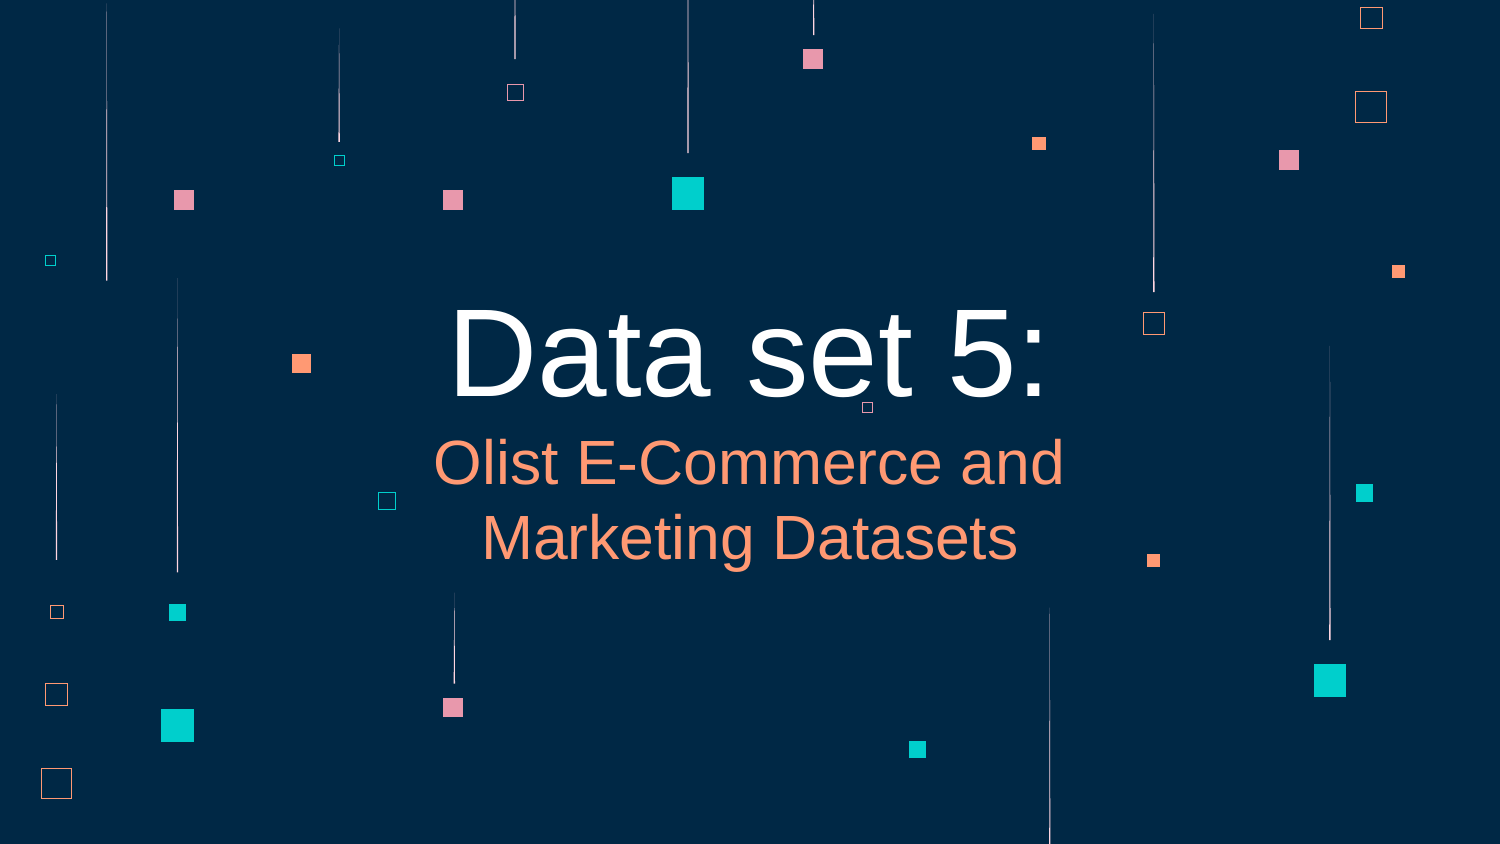

# Data set 5:
Olist E-Commerce and Marketing Datasets